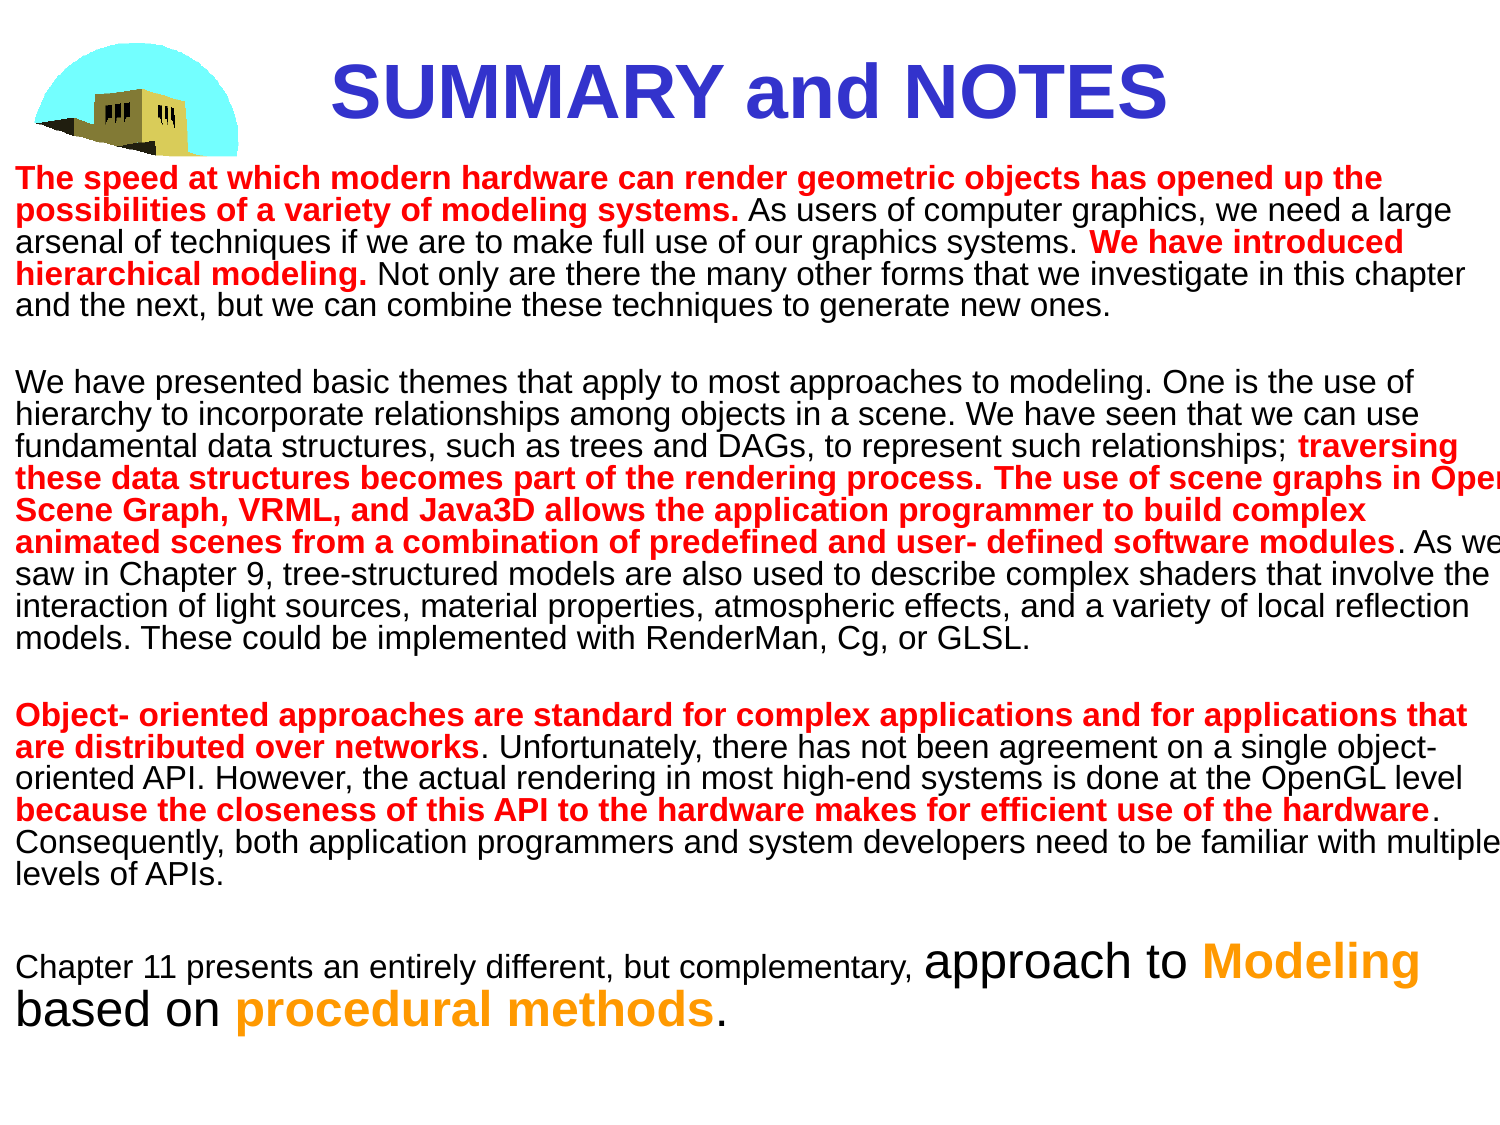

# SUMMARY and NOTES
The speed at which modern hardware can render geometric objects has opened up the possibilities of a variety of modeling systems. As users of computer graphics, we need a large arsenal of techniques if we are to make full use of our graphics systems. We have introduced hierarchical modeling. Not only are there the many other forms that we investigate in this chapter and the next, but we can combine these techniques to generate new ones.

We have presented basic themes that apply to most approaches to modeling. One is the use of hierarchy to incorporate relationships among objects in a scene. We have seen that we can use fundamental data structures, such as trees and DAGs, to represent such relationships; traversing these data structures becomes part of the rendering process. The use of scene graphs in Open Scene Graph, VRML, and Java3D allows the application programmer to build complex animated scenes from a combination of predefined and user- defined software modules. As we saw in Chapter 9, tree-structured models are also used to describe complex shaders that involve the interaction of light sources, material properties, atmospheric effects, and a variety of local reflection models. These could be implemented with RenderMan, Cg, or GLSL.

Object- oriented approaches are standard for complex applications and for applications that are distributed over networks. Unfortunately, there has not been agreement on a single object- oriented API. However, the actual rendering in most high-end systems is done at the OpenGL level because the closeness of this API to the hardware makes for efficient use of the hardware. Consequently, both application programmers and system developers need to be familiar with multiple levels of APIs.

Chapter 11 presents an entirely different, but complementary, approach to Modeling based on procedural methods.